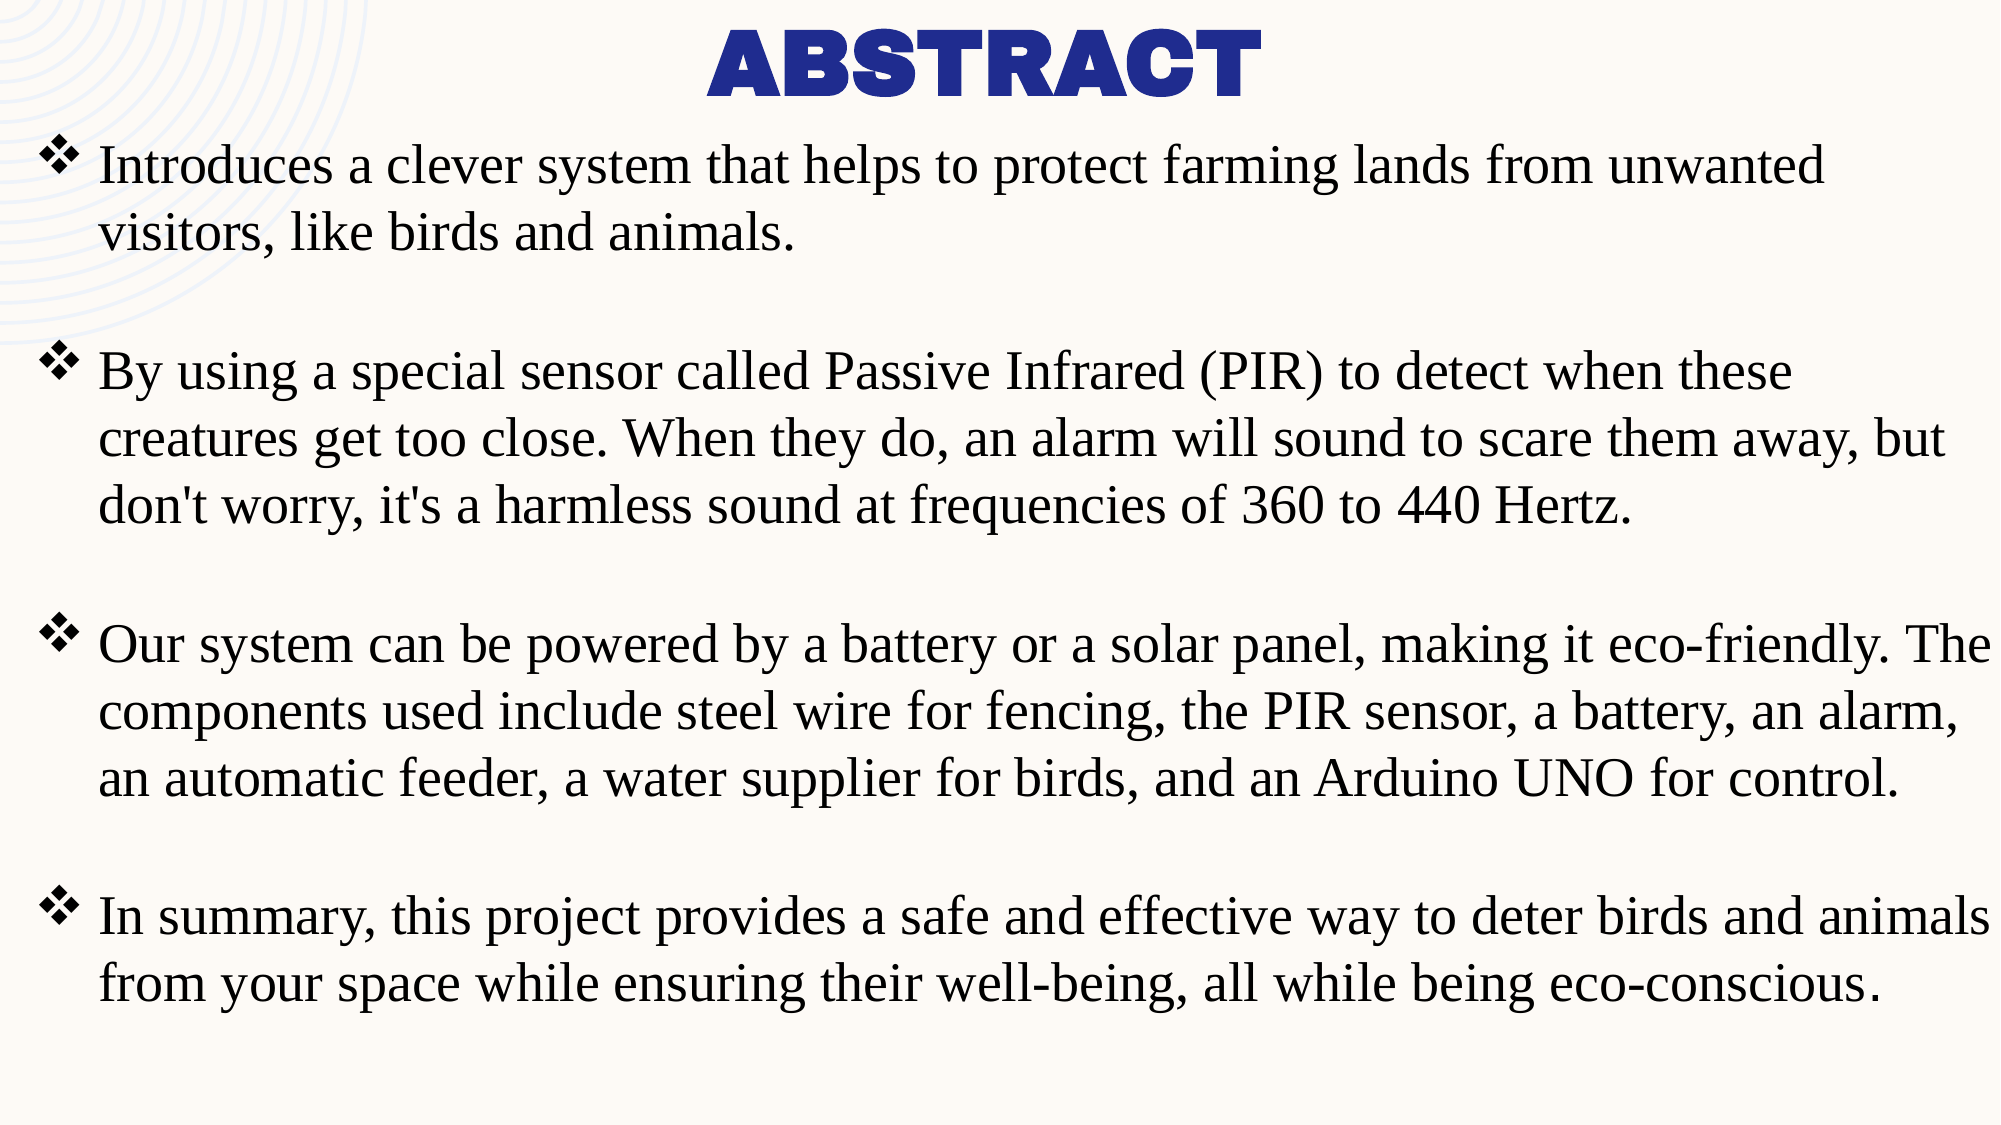

# abstract
Introduces a clever system that helps to protect farming lands from unwanted visitors, like birds and animals.

By using a special sensor called Passive Infrared (PIR) to detect when these creatures get too close. When they do, an alarm will sound to scare them away, but don't worry, it's a harmless sound at frequencies of 360 to 440 Hertz.

Our system can be powered by a battery or a solar panel, making it eco-friendly. The components used include steel wire for fencing, the PIR sensor, a battery, an alarm, an automatic feeder, a water supplier for birds, and an Arduino UNO for control.

In summary, this project provides a safe and effective way to deter birds and animals from your space while ensuring their well-being, all while being eco-conscious.